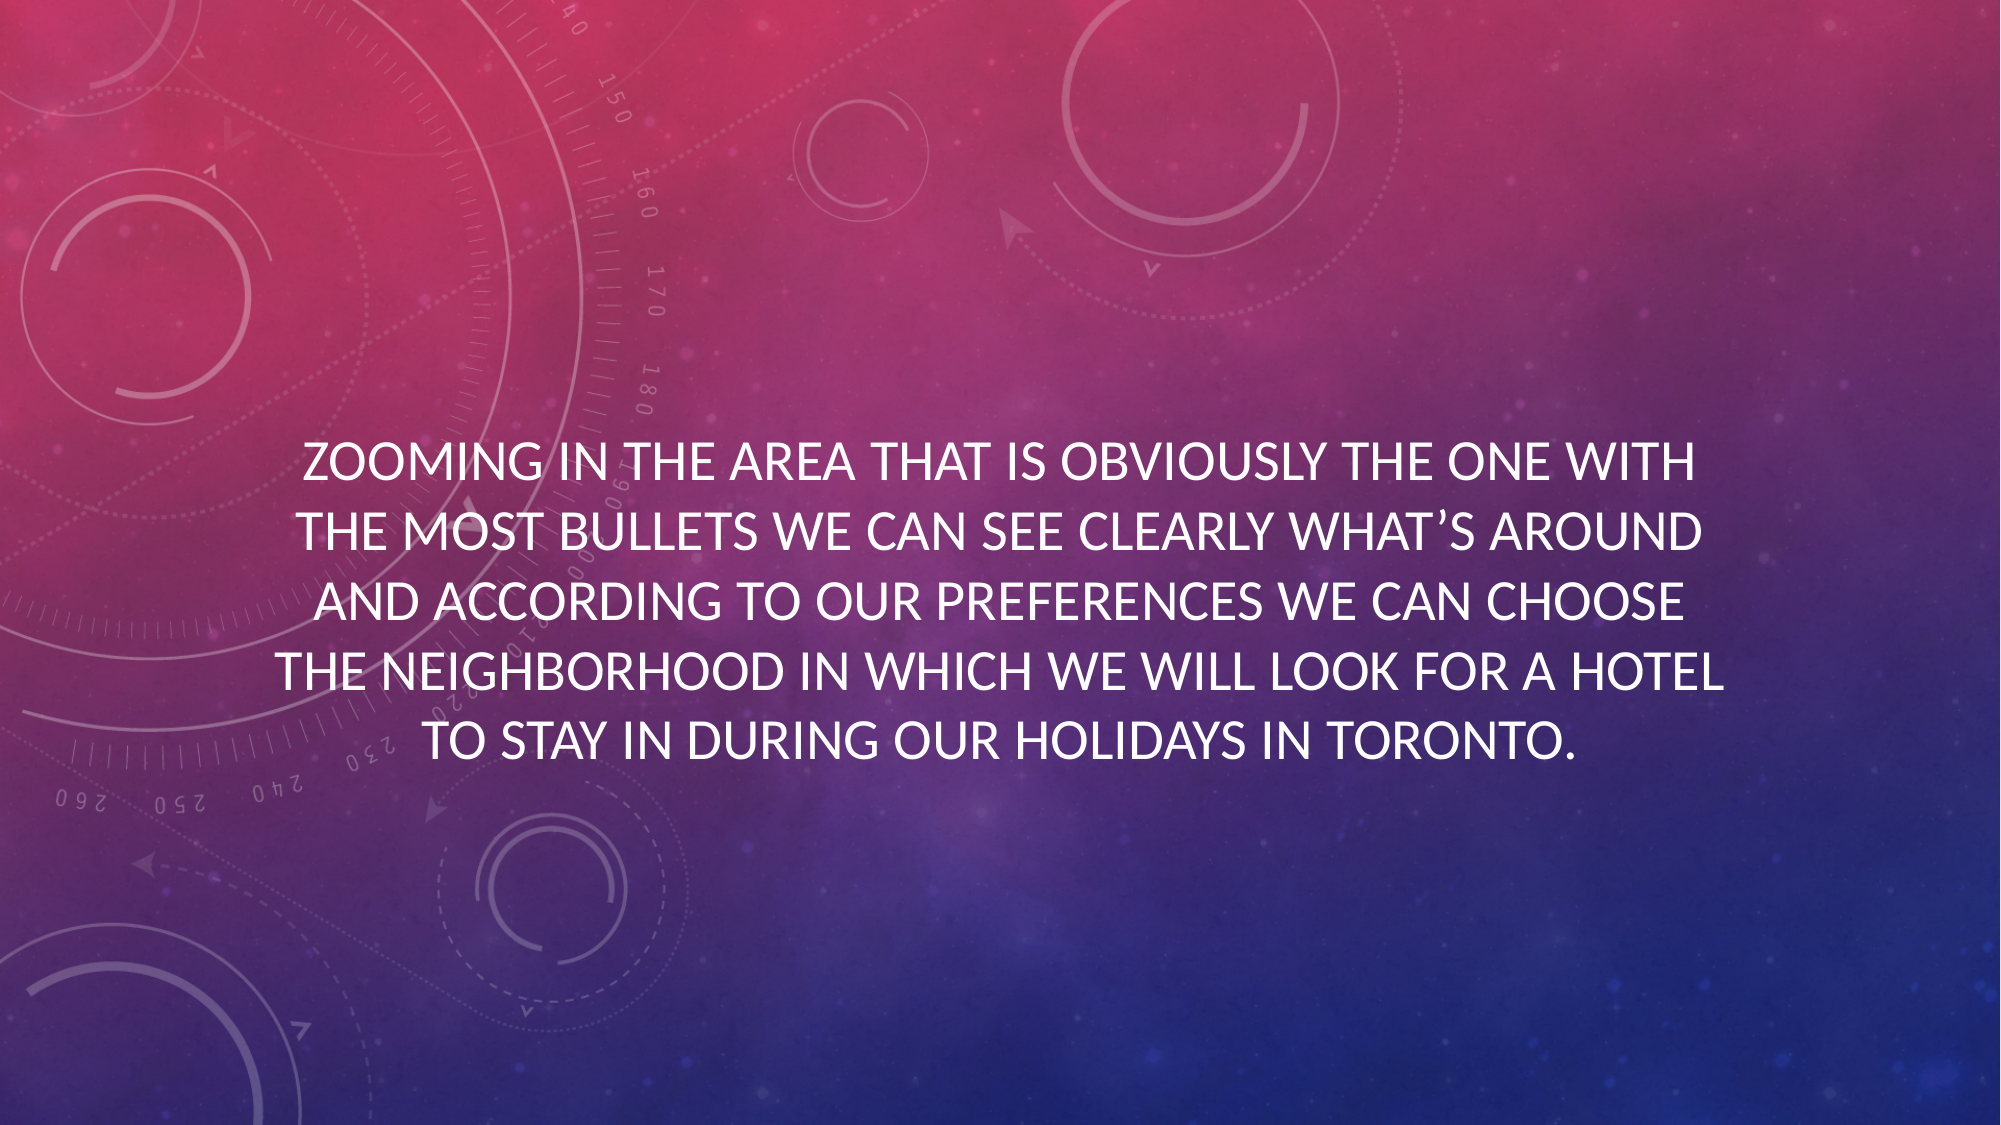

Zooming in the area that is obviously the one with the most bullets we can see clearly what’s around and according to our preferences we can choose the neighborhood in which we will look for a Hotel to stay in during our holidays in Toronto.